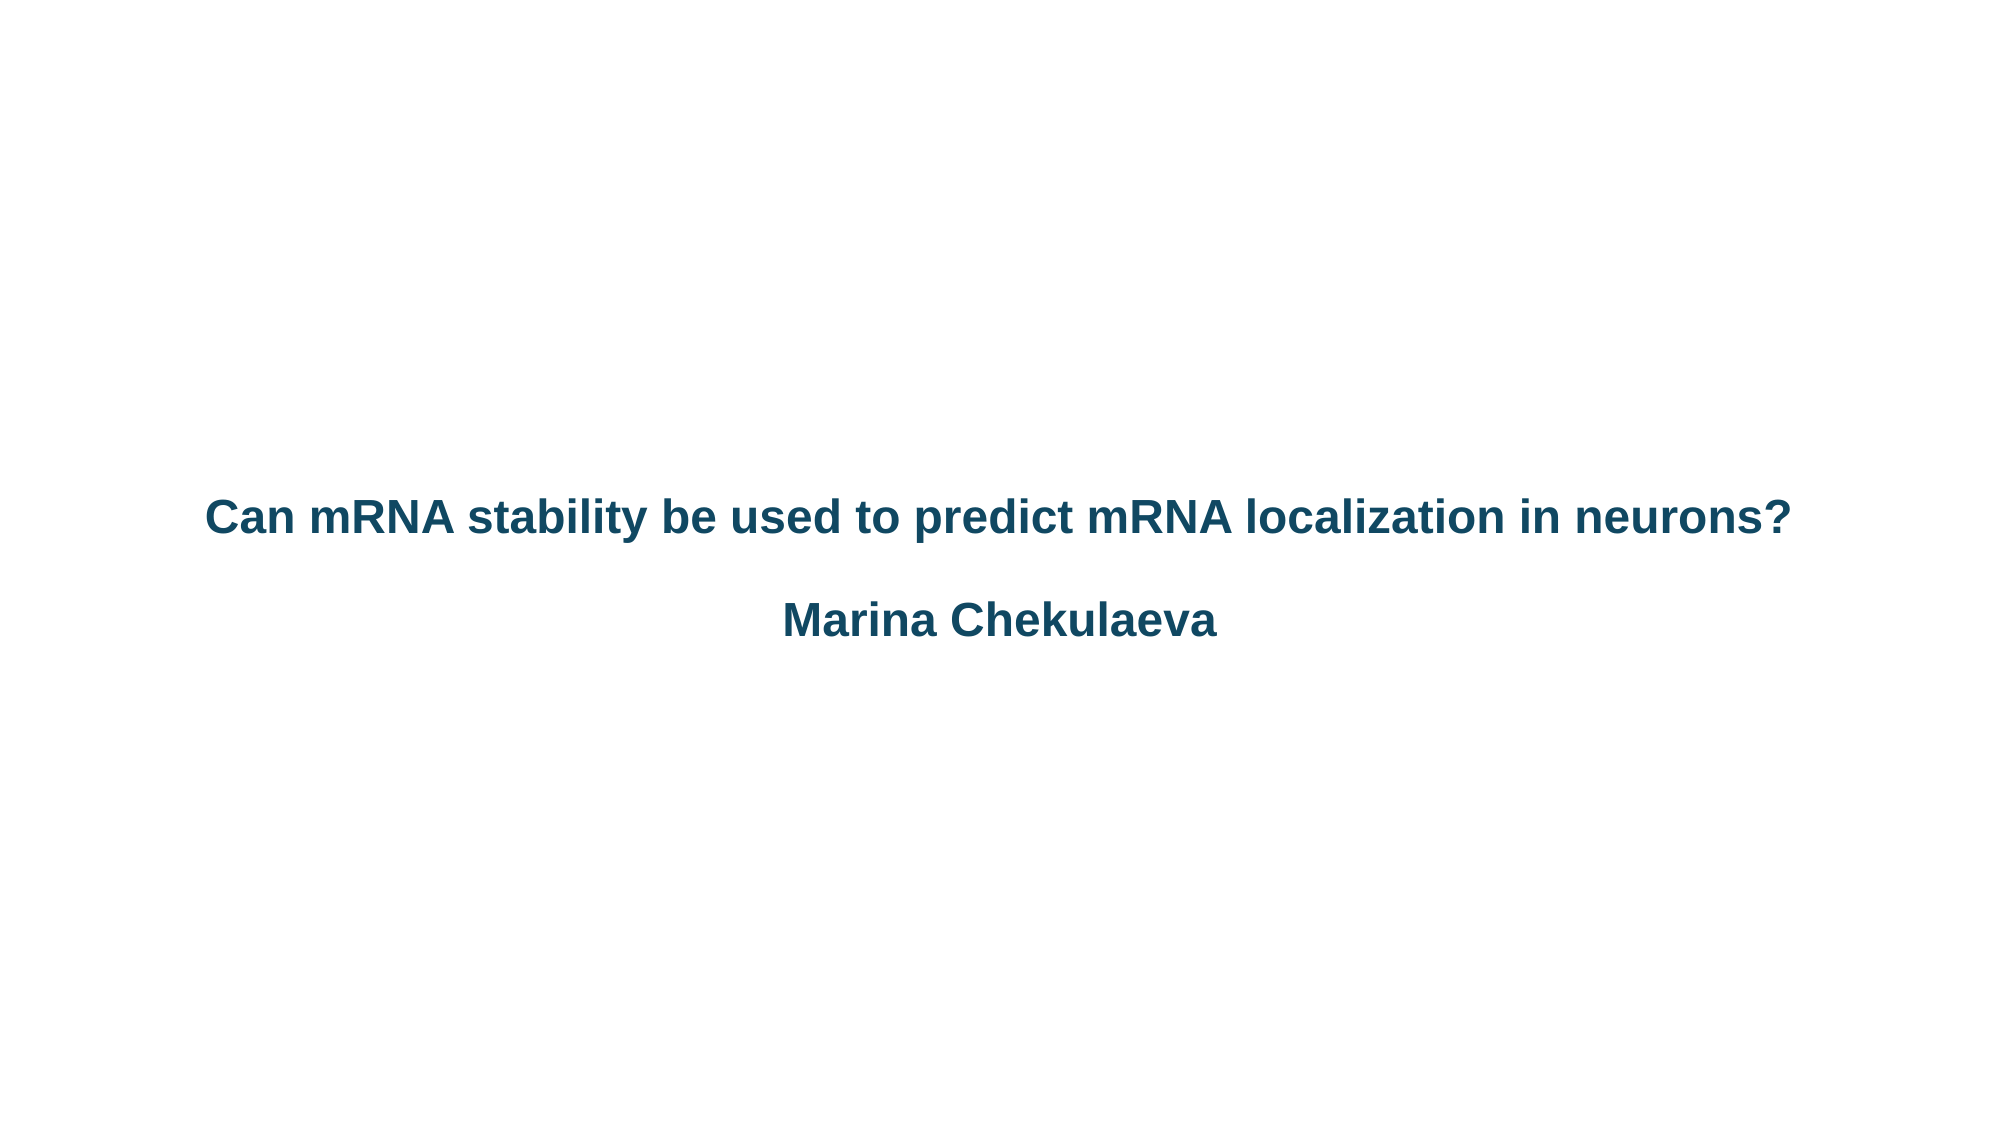

Can mRNA stability be used to predict mRNA localization in neurons?

Marina Chekulaeva